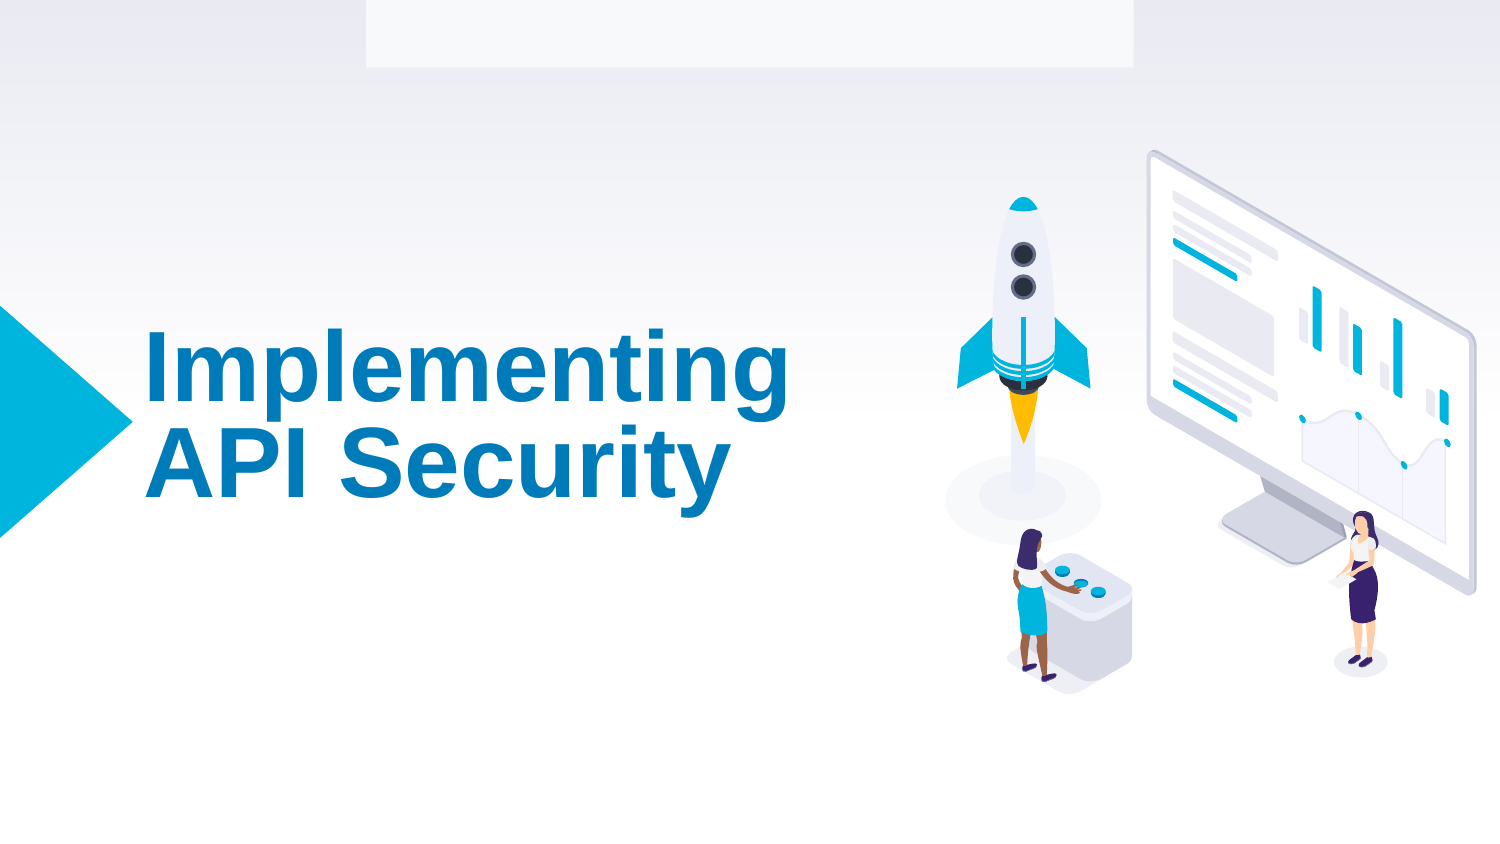

Environment Configuration and Account Setup

# Implementing API Security